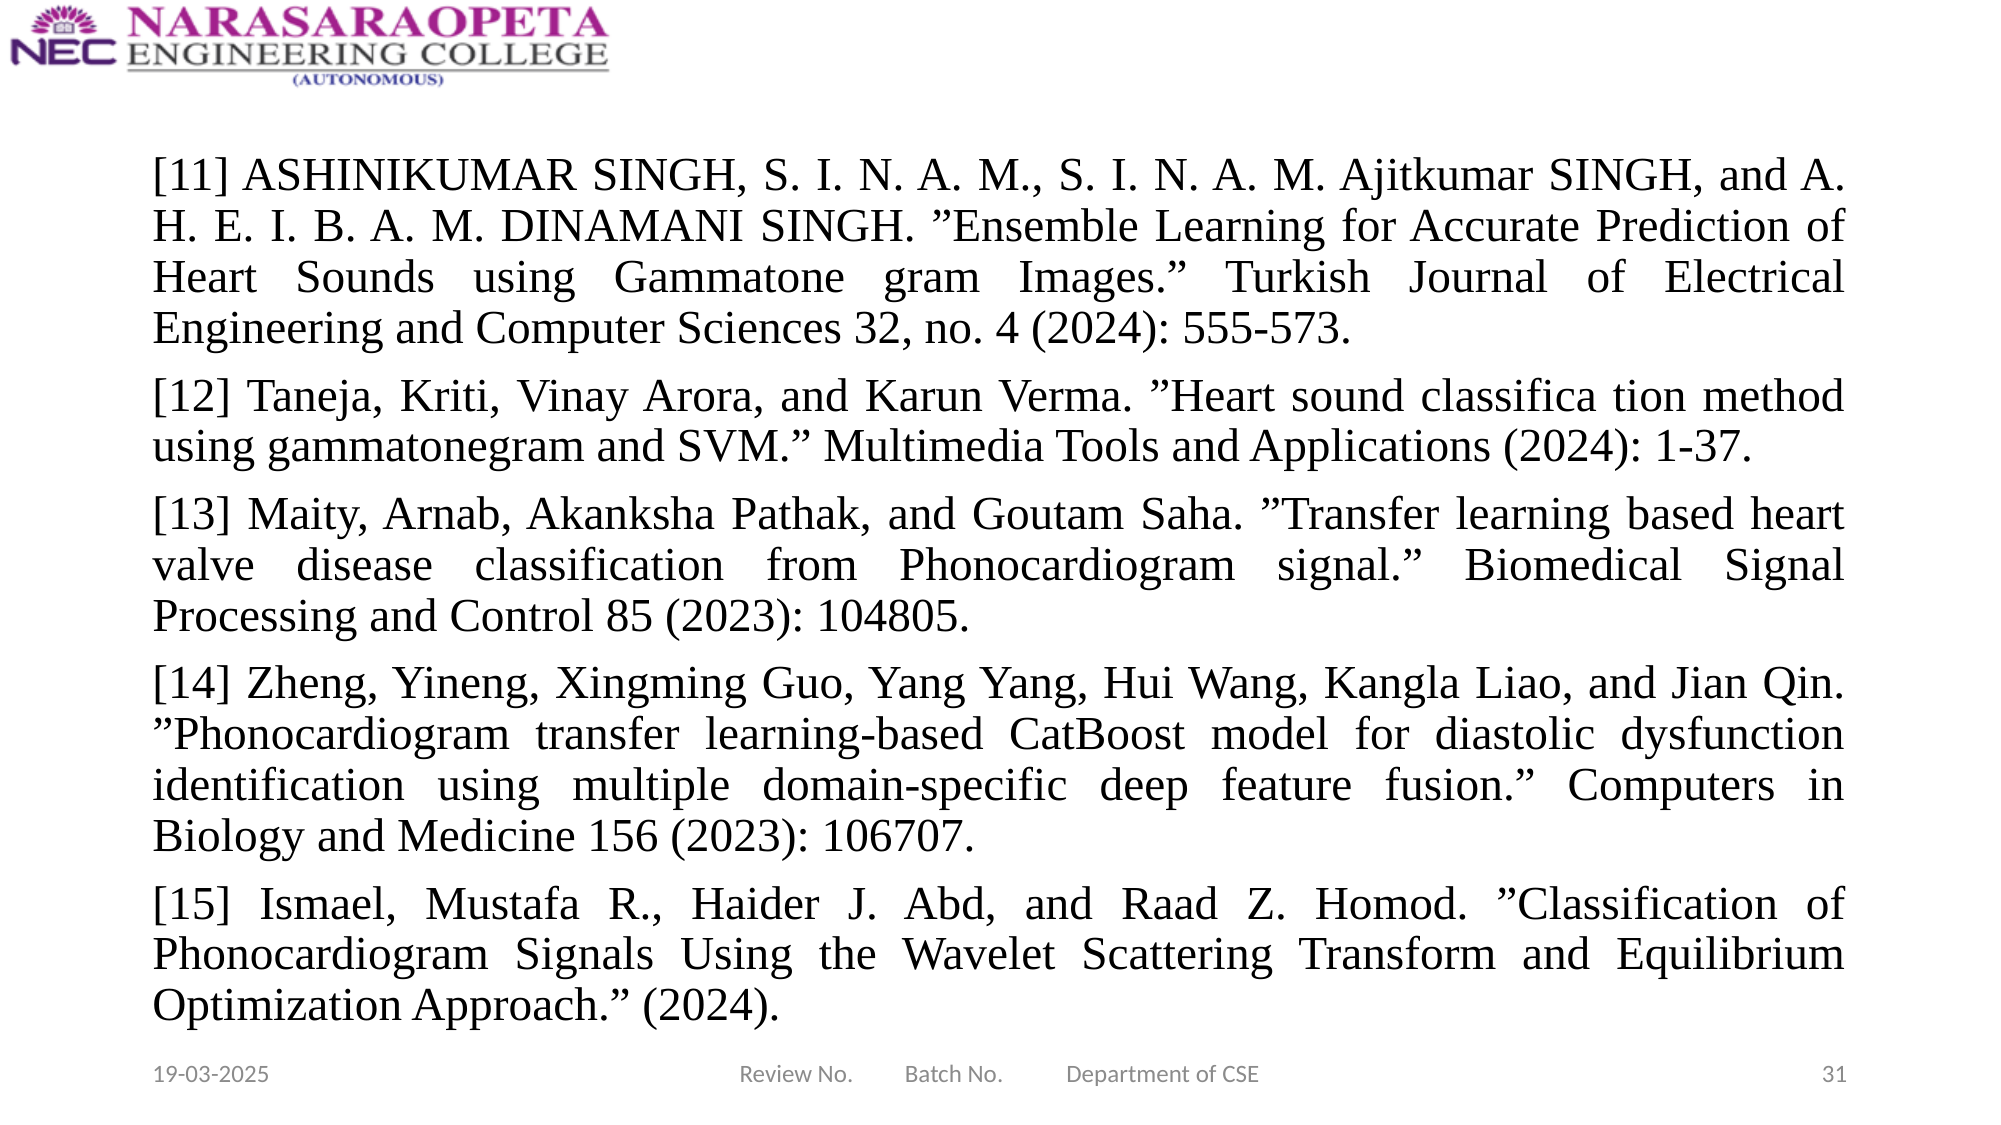

[11] ASHINIKUMAR SINGH, S. I. N. A. M., S. I. N. A. M. Ajitkumar SINGH, and A. H. E. I. B. A. M. DINAMANI SINGH. ”Ensemble Learning for Accurate Prediction of Heart Sounds using Gammatone gram Images.” Turkish Journal of Electrical Engineering and Computer Sciences 32, no. 4 (2024): 555-573.
[12] Taneja, Kriti, Vinay Arora, and Karun Verma. ”Heart sound classifica tion method using gammatonegram and SVM.” Multimedia Tools and Applications (2024): 1-37.
[13] Maity, Arnab, Akanksha Pathak, and Goutam Saha. ”Transfer learning based heart valve disease classification from Phonocardiogram signal.” Biomedical Signal Processing and Control 85 (2023): 104805.
[14] Zheng, Yineng, Xingming Guo, Yang Yang, Hui Wang, Kangla Liao, and Jian Qin. ”Phonocardiogram transfer learning-based CatBoost model for diastolic dysfunction identification using multiple domain-specific deep feature fusion.” Computers in Biology and Medicine 156 (2023): 106707.
[15] Ismael, Mustafa R., Haider J. Abd, and Raad Z. Homod. ”Classification of Phonocardiogram Signals Using the Wavelet Scattering Transform and Equilibrium Optimization Approach.” (2024).

19-03-2025
Review No.         Batch No.           Department of CSE
31